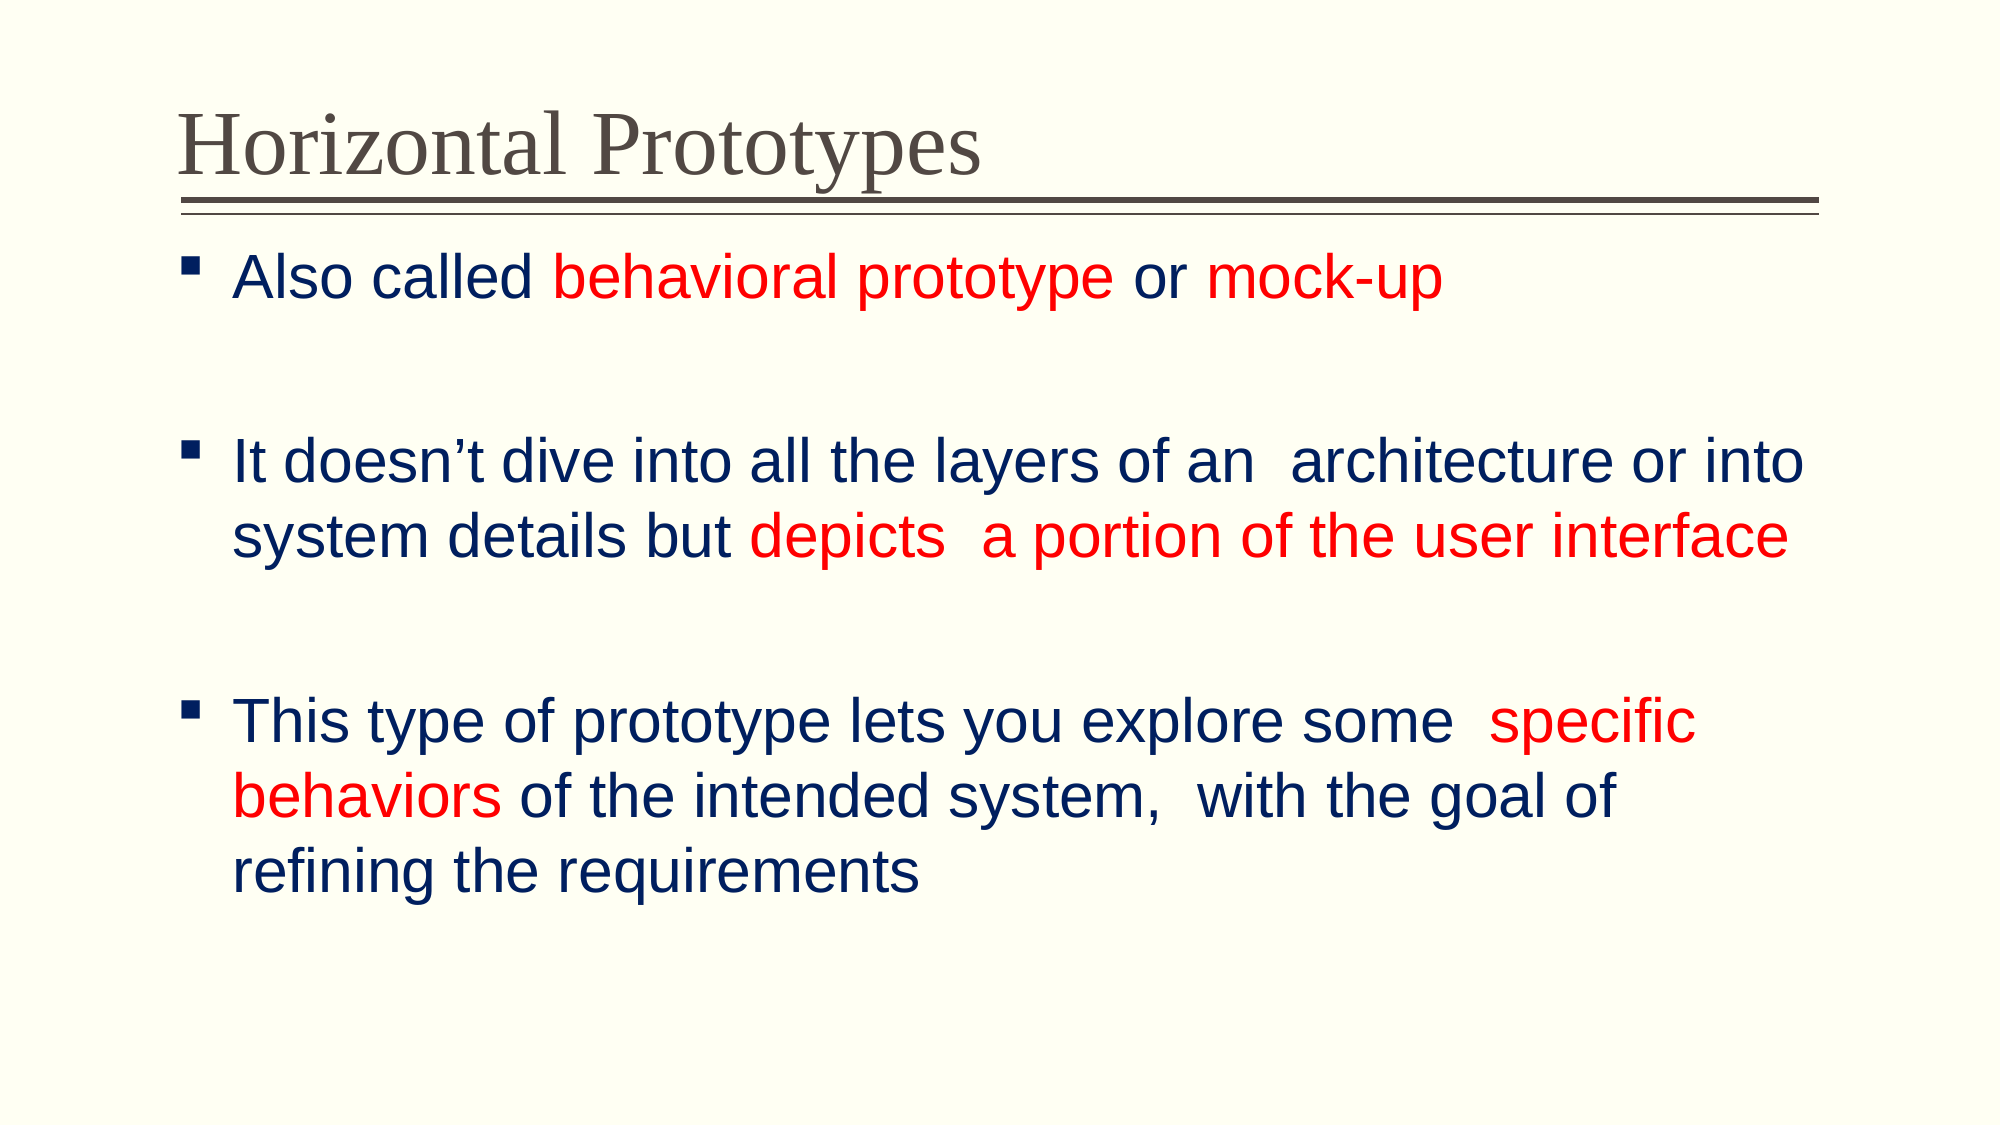

# Horizontal Prototypes
Also called behavioral prototype or mock-up

It doesn’t dive into all the layers of an  architecture or into system details but depicts  a portion of the user interface

This type of prototype lets you explore some  specific behaviors of the intended system,  with the goal of refining the requirements